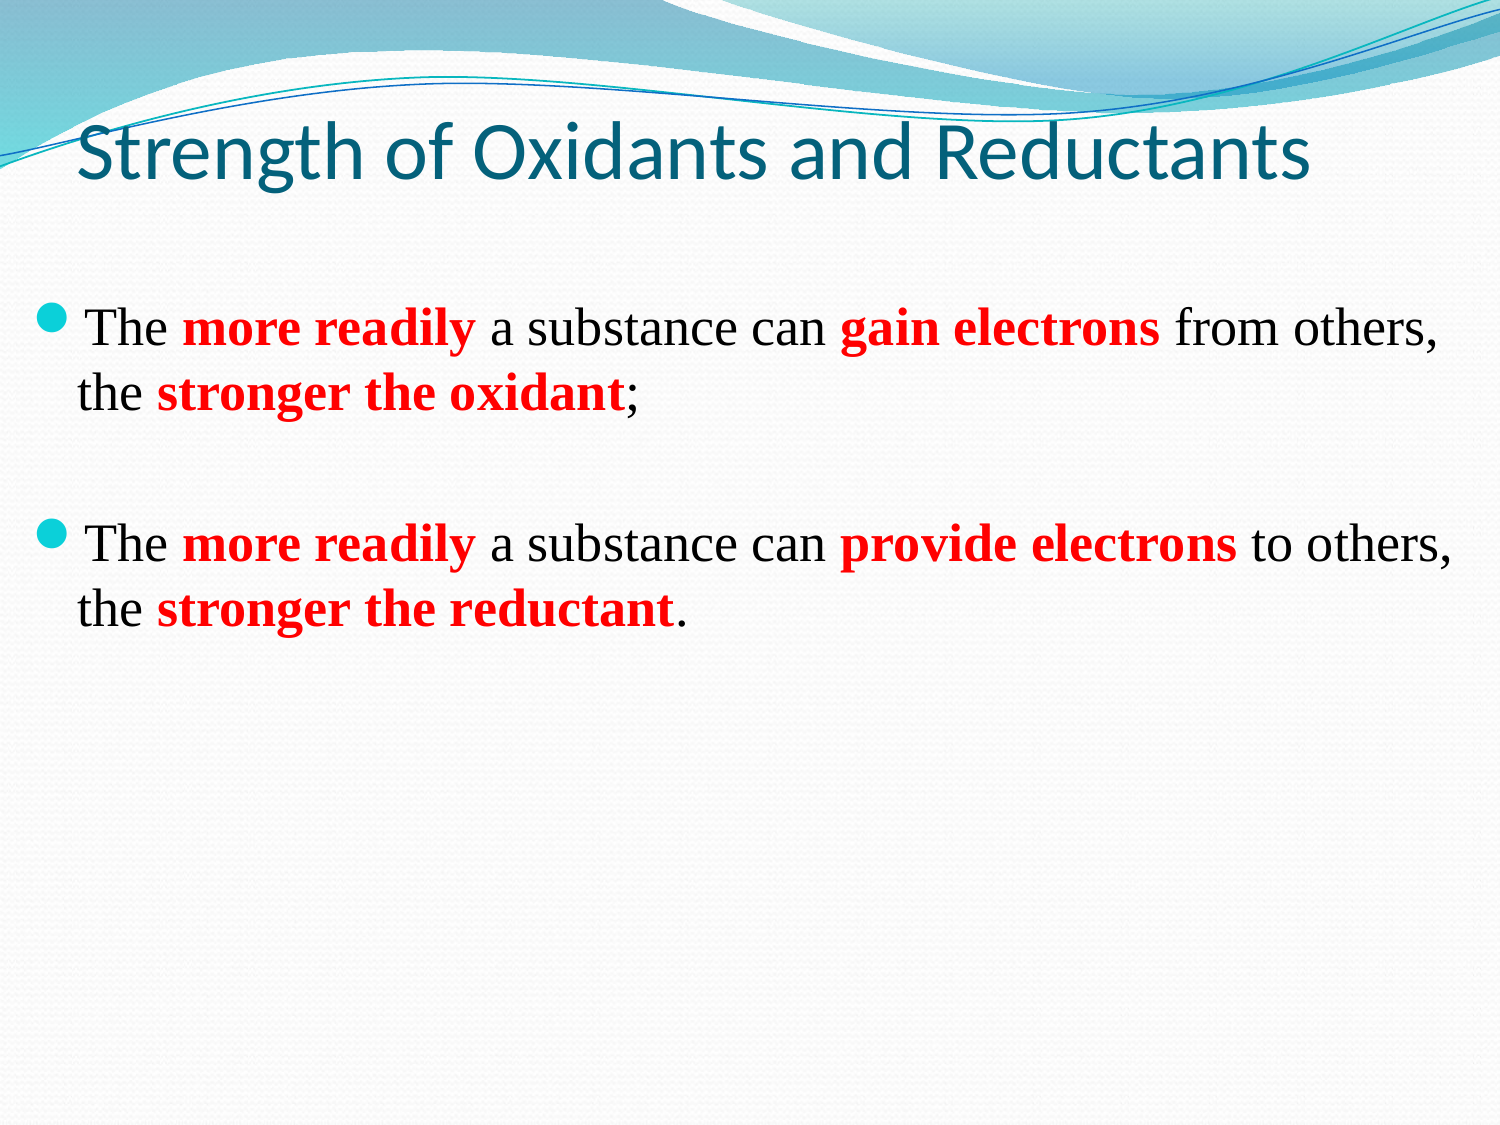

# Strength of Oxidants and Reductants

The more readily a substance can gain electrons from others, the stronger the oxidant;

The more readily a substance can provide electrons to others, the stronger the reductant.